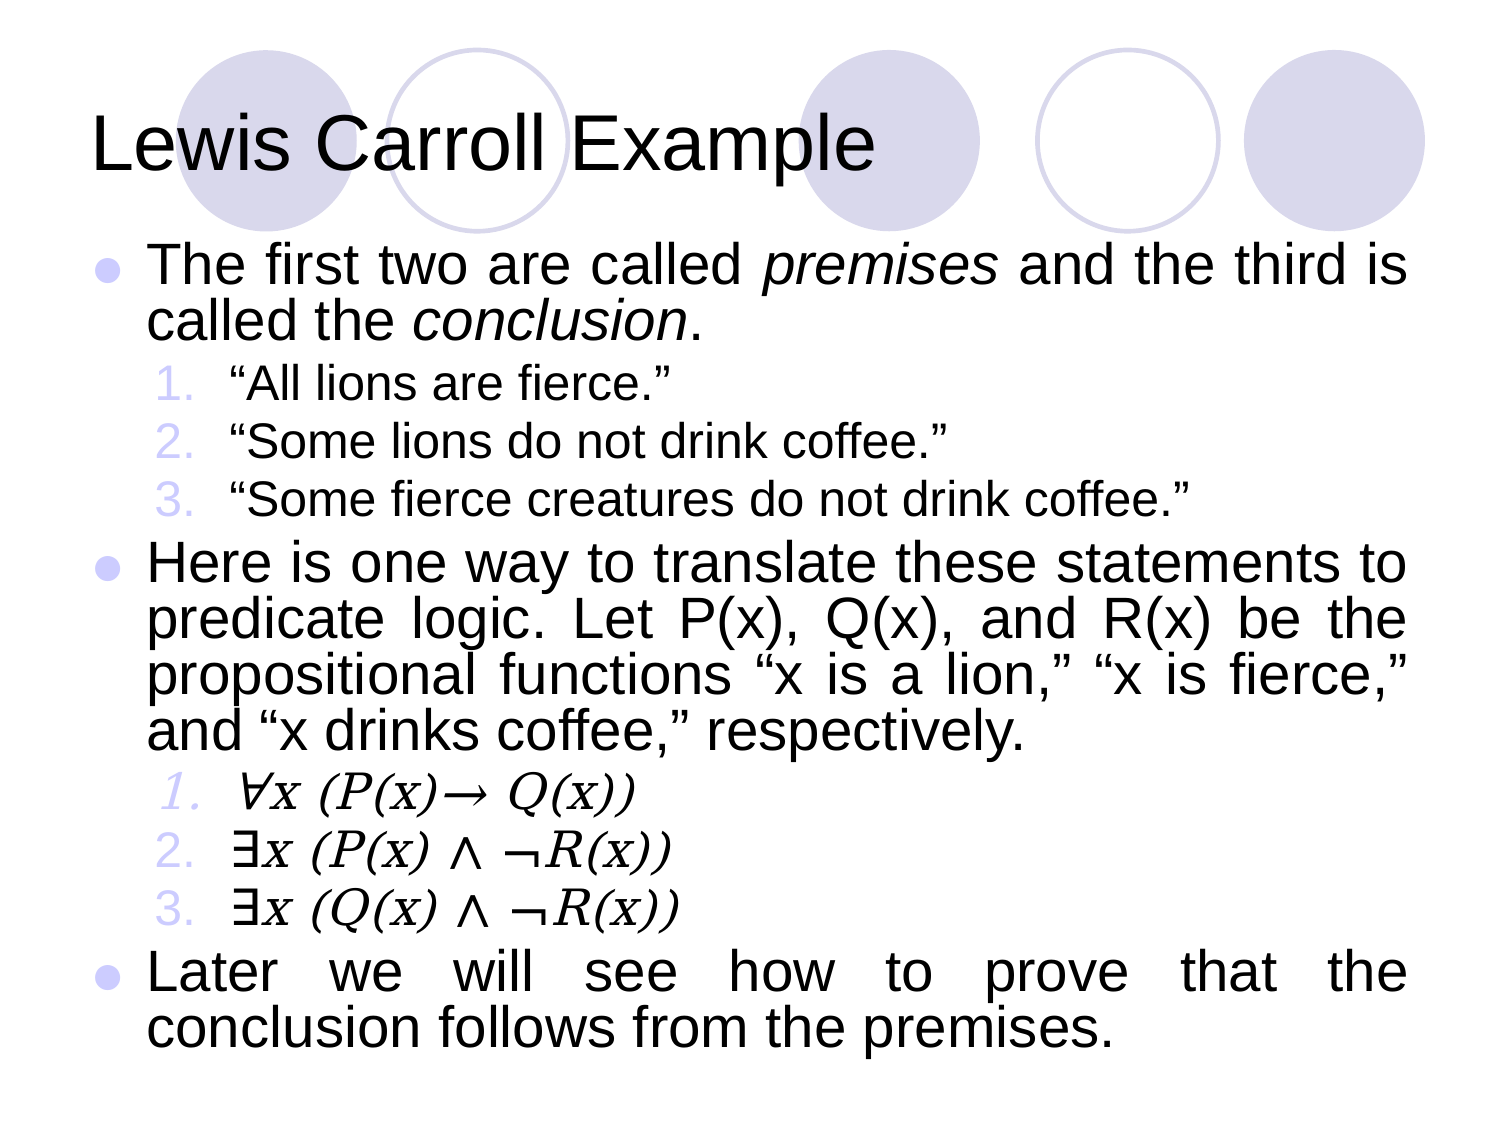

# Lewis Carroll Example
The first two are called premises and the third is called the conclusion.
“All lions are fierce.”
“Some lions do not drink coffee.”
“Some fierce creatures do not drink coffee.”
Here is one way to translate these statements to predicate logic. Let P(x), Q(x), and R(x) be the propositional functions “x is a lion,” “x is fierce,” and “x drinks coffee,” respectively.
∀x (P(x)→ Q(x))
∃x (P(x) ∧ ¬R(x))
∃x (Q(x) ∧ ¬R(x))
Later we will see how to prove that the conclusion follows from the premises.